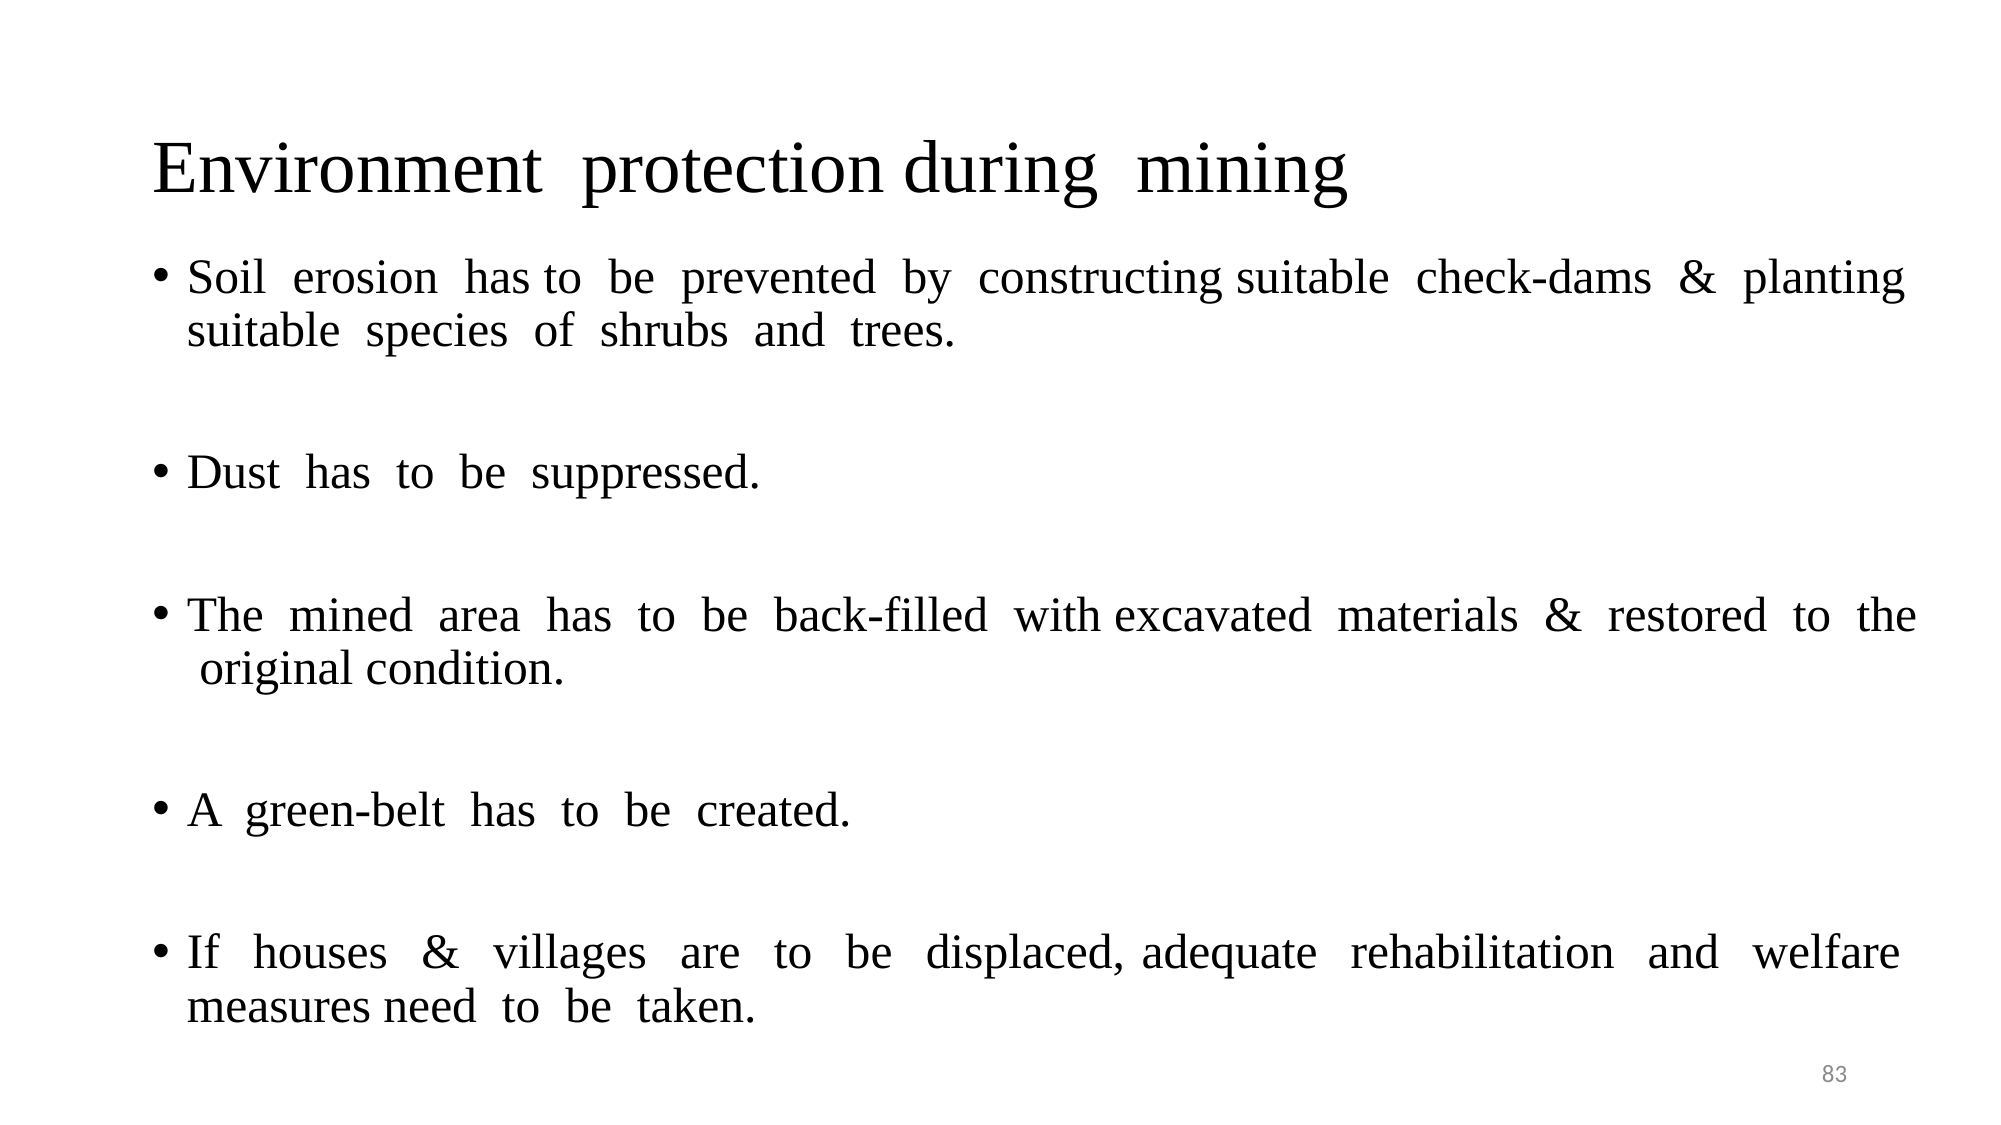

# Environment  protection during  mining
Soil  erosion  has to  be  prevented  by  constructing suitable  check-dams  &  planting  suitable  species  of  shrubs  and  trees.

Dust  has  to  be  suppressed.

The  mined  area  has  to  be  back-filled  with excavated  materials  &  restored  to  the  original condition.

A  green-belt  has  to  be  created.

If  houses  &  villages  are  to  be  displaced, adequate  rehabilitation  and  welfare  measures need  to  be  taken.
83